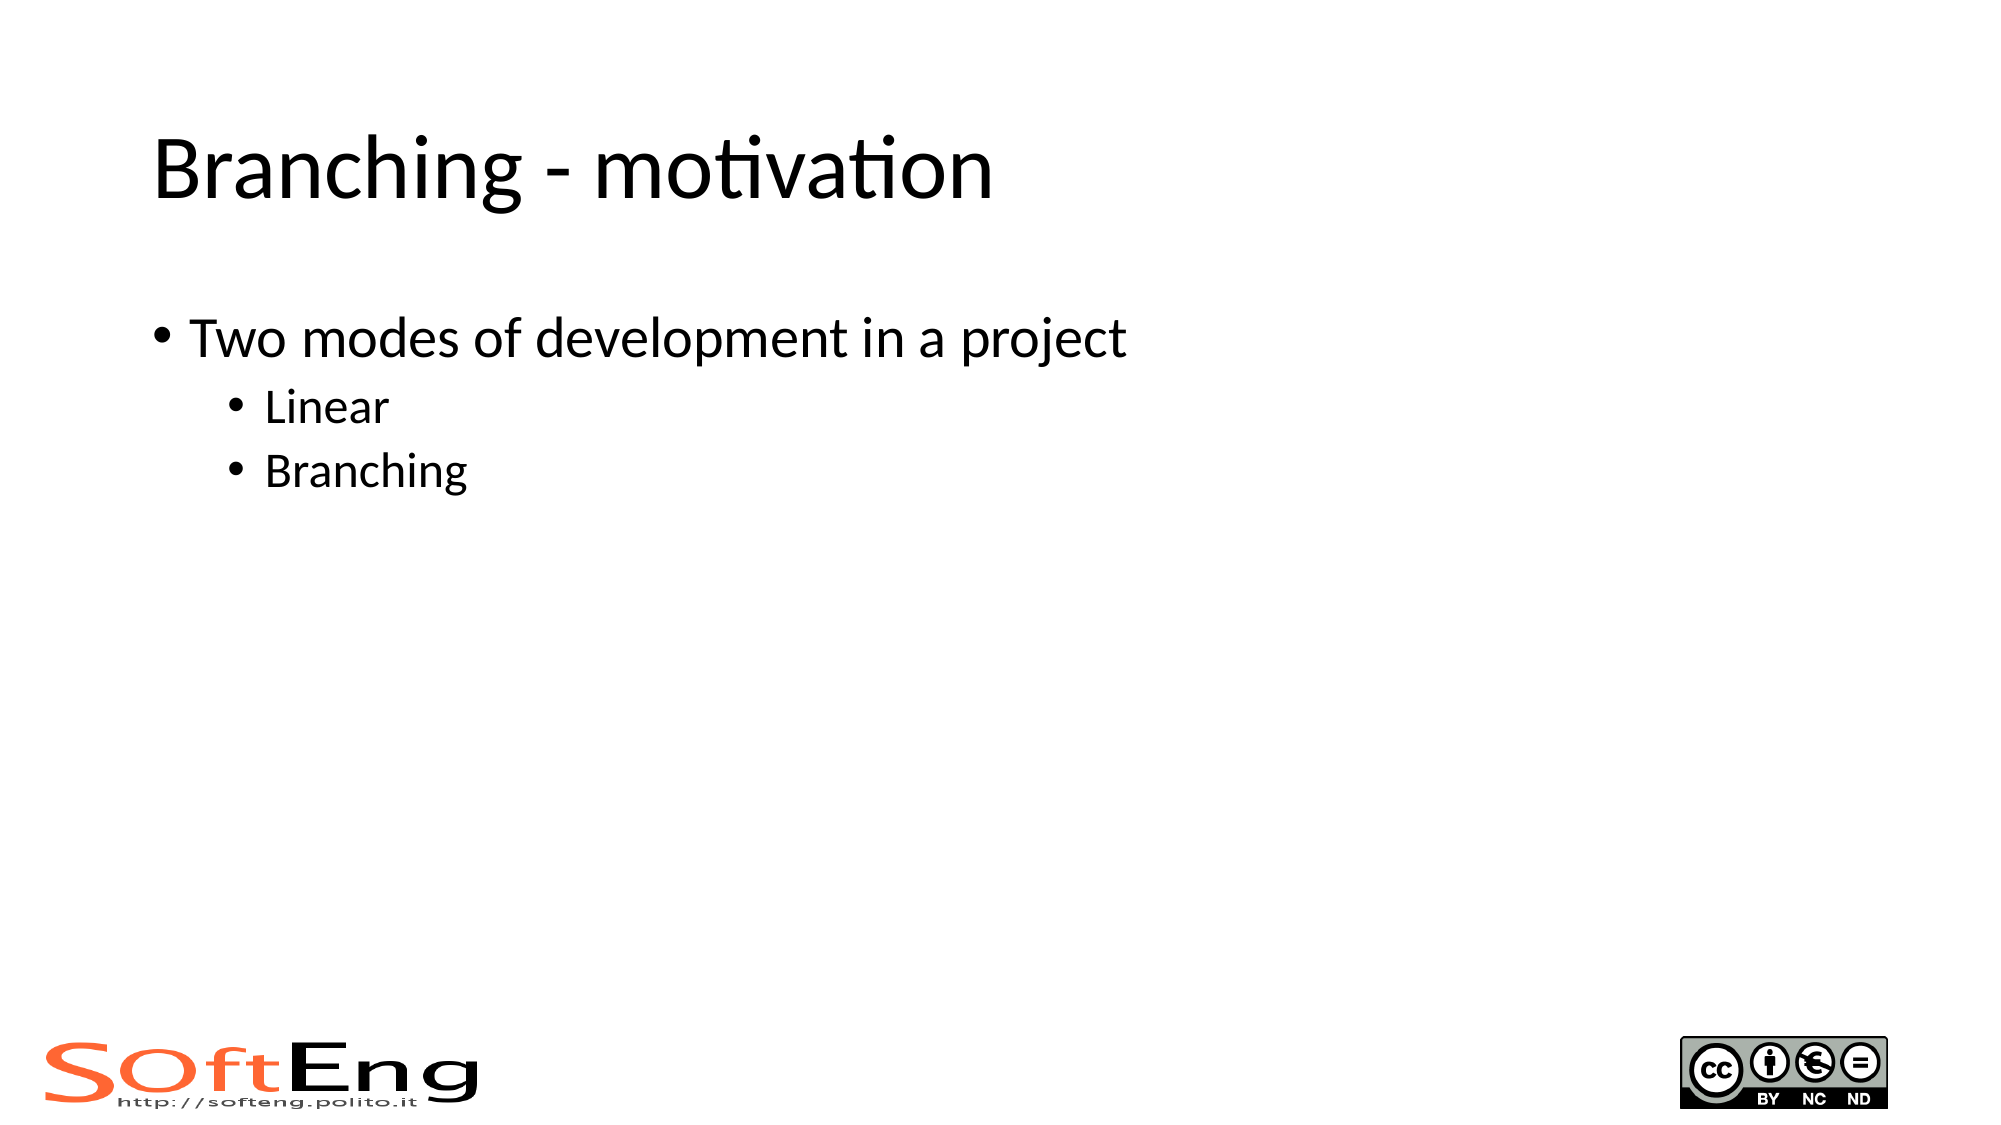

# Branching - motivation
Two modes of development in a project
Linear
Branching